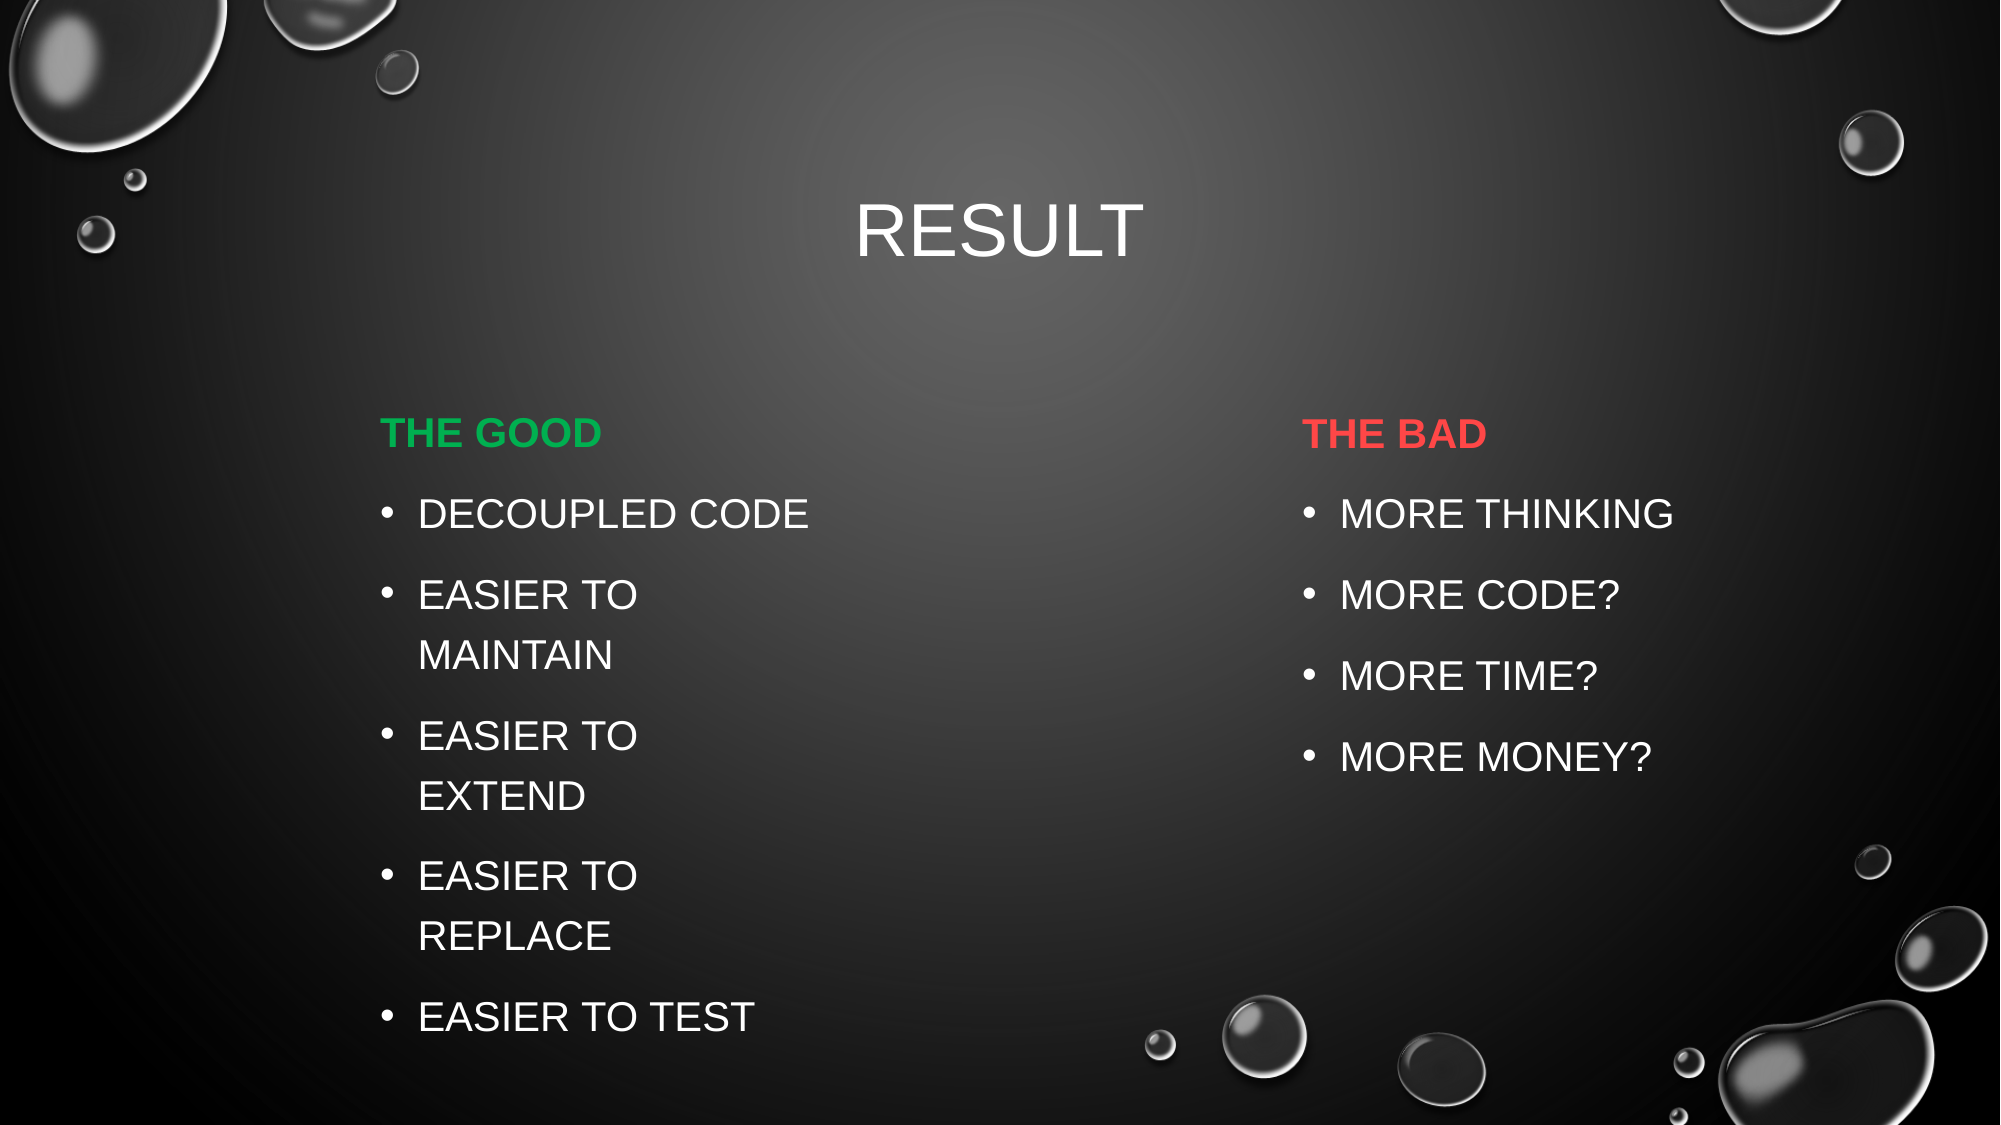

# Result
The Good
Decoupled Code
Easier to maintain
Easier to Extend
Easier To Replace
Easier To Test

The BAD
More Thinking
More Code?
More Time?
More Money?